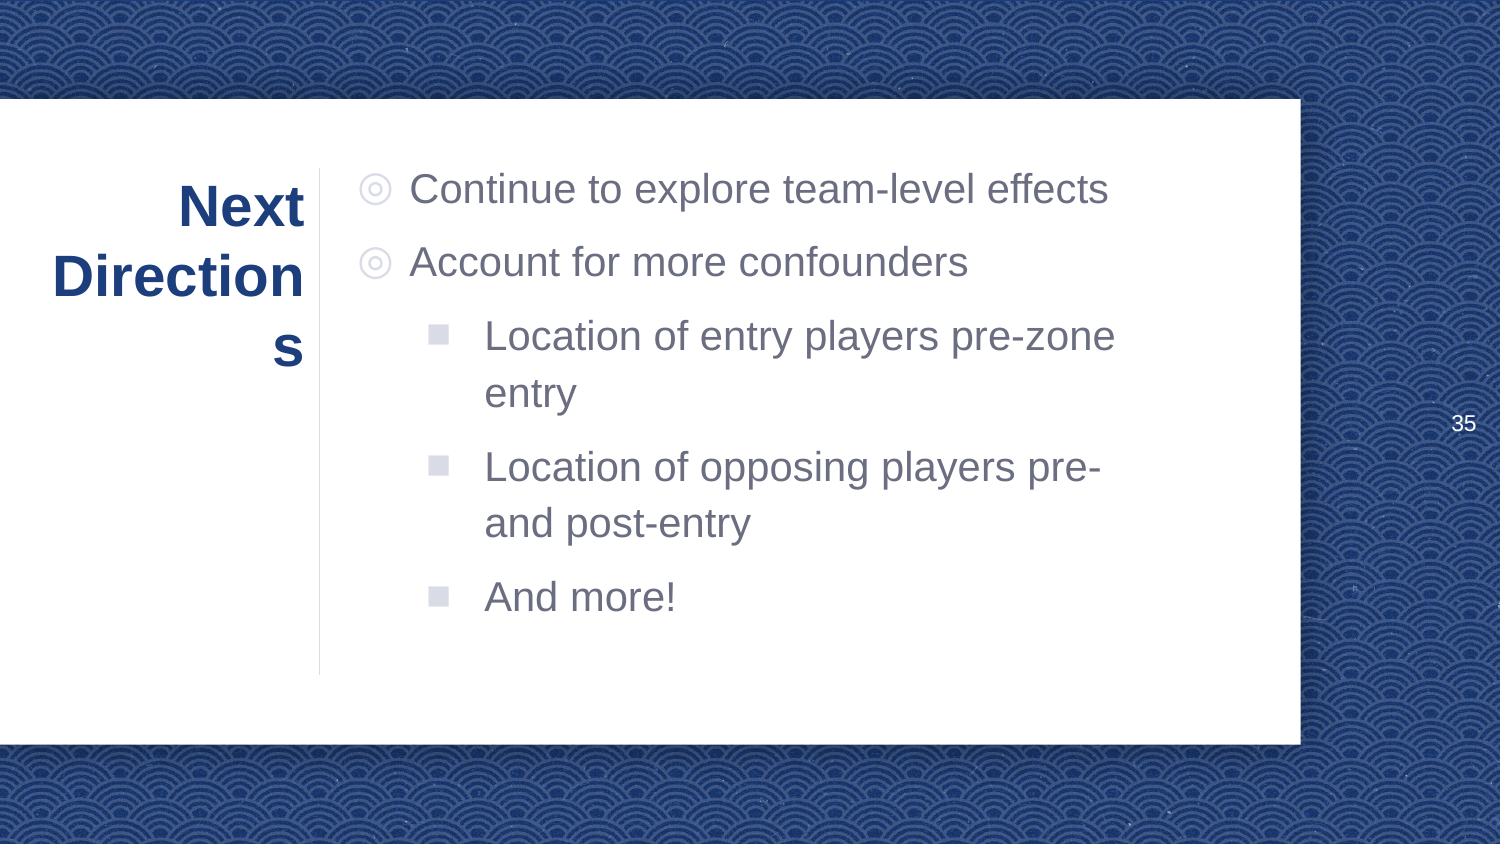

35
Continue to explore team-level effects
Account for more confounders
Location of entry players pre-zone entry
Location of opposing players pre- and post-entry
And more!
# Next Directions